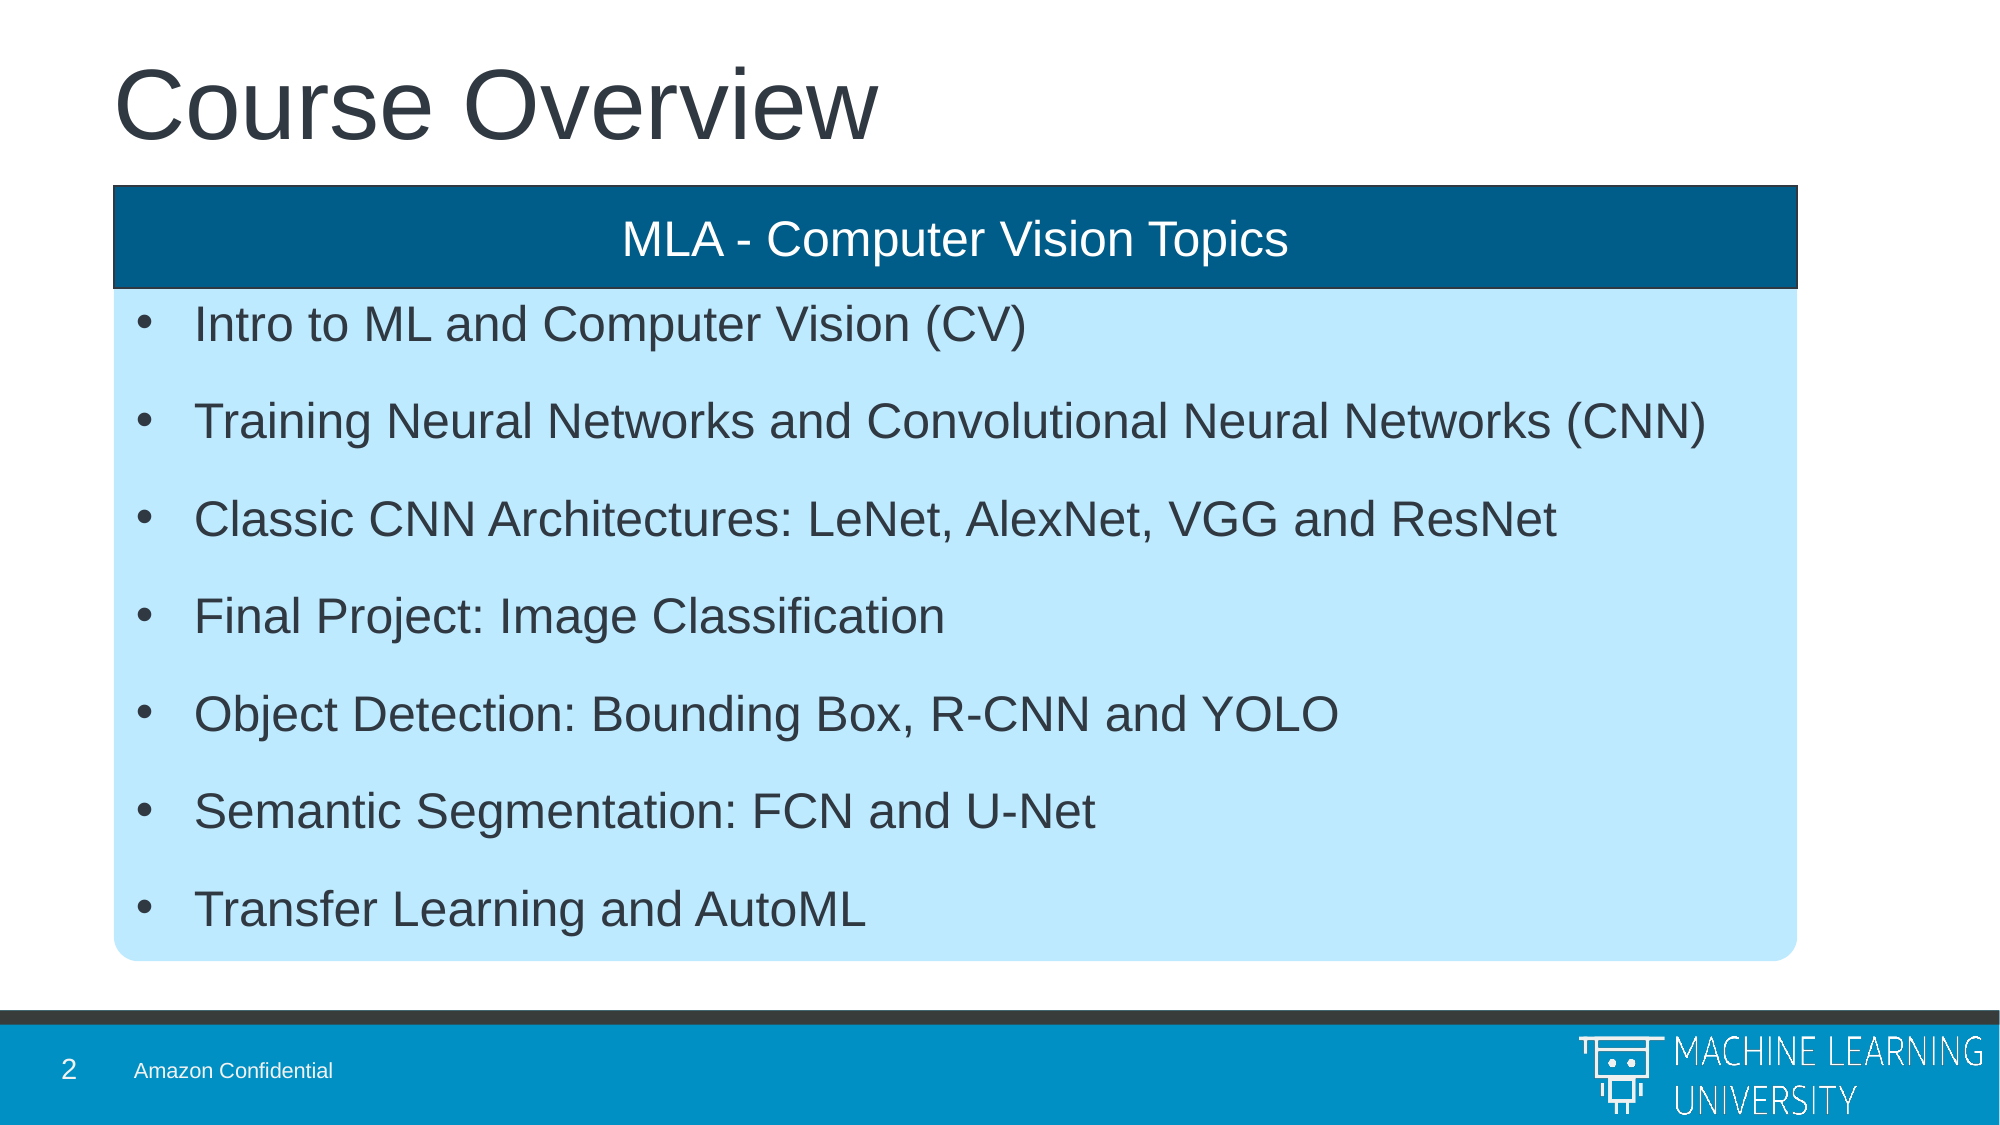

# Course Overview
MLA - Computer Vision Topics

Intro to ML and Computer Vision (CV)
Training Neural Networks and Convolutional Neural Networks (CNN)
Classic CNN Architectures: LeNet, AlexNet, VGG and ResNet
Final Project: Image Classification
Object Detection: Bounding Box, R-CNN and YOLO
Semantic Segmentation: FCN and U-Net
Transfer Learning and AutoML